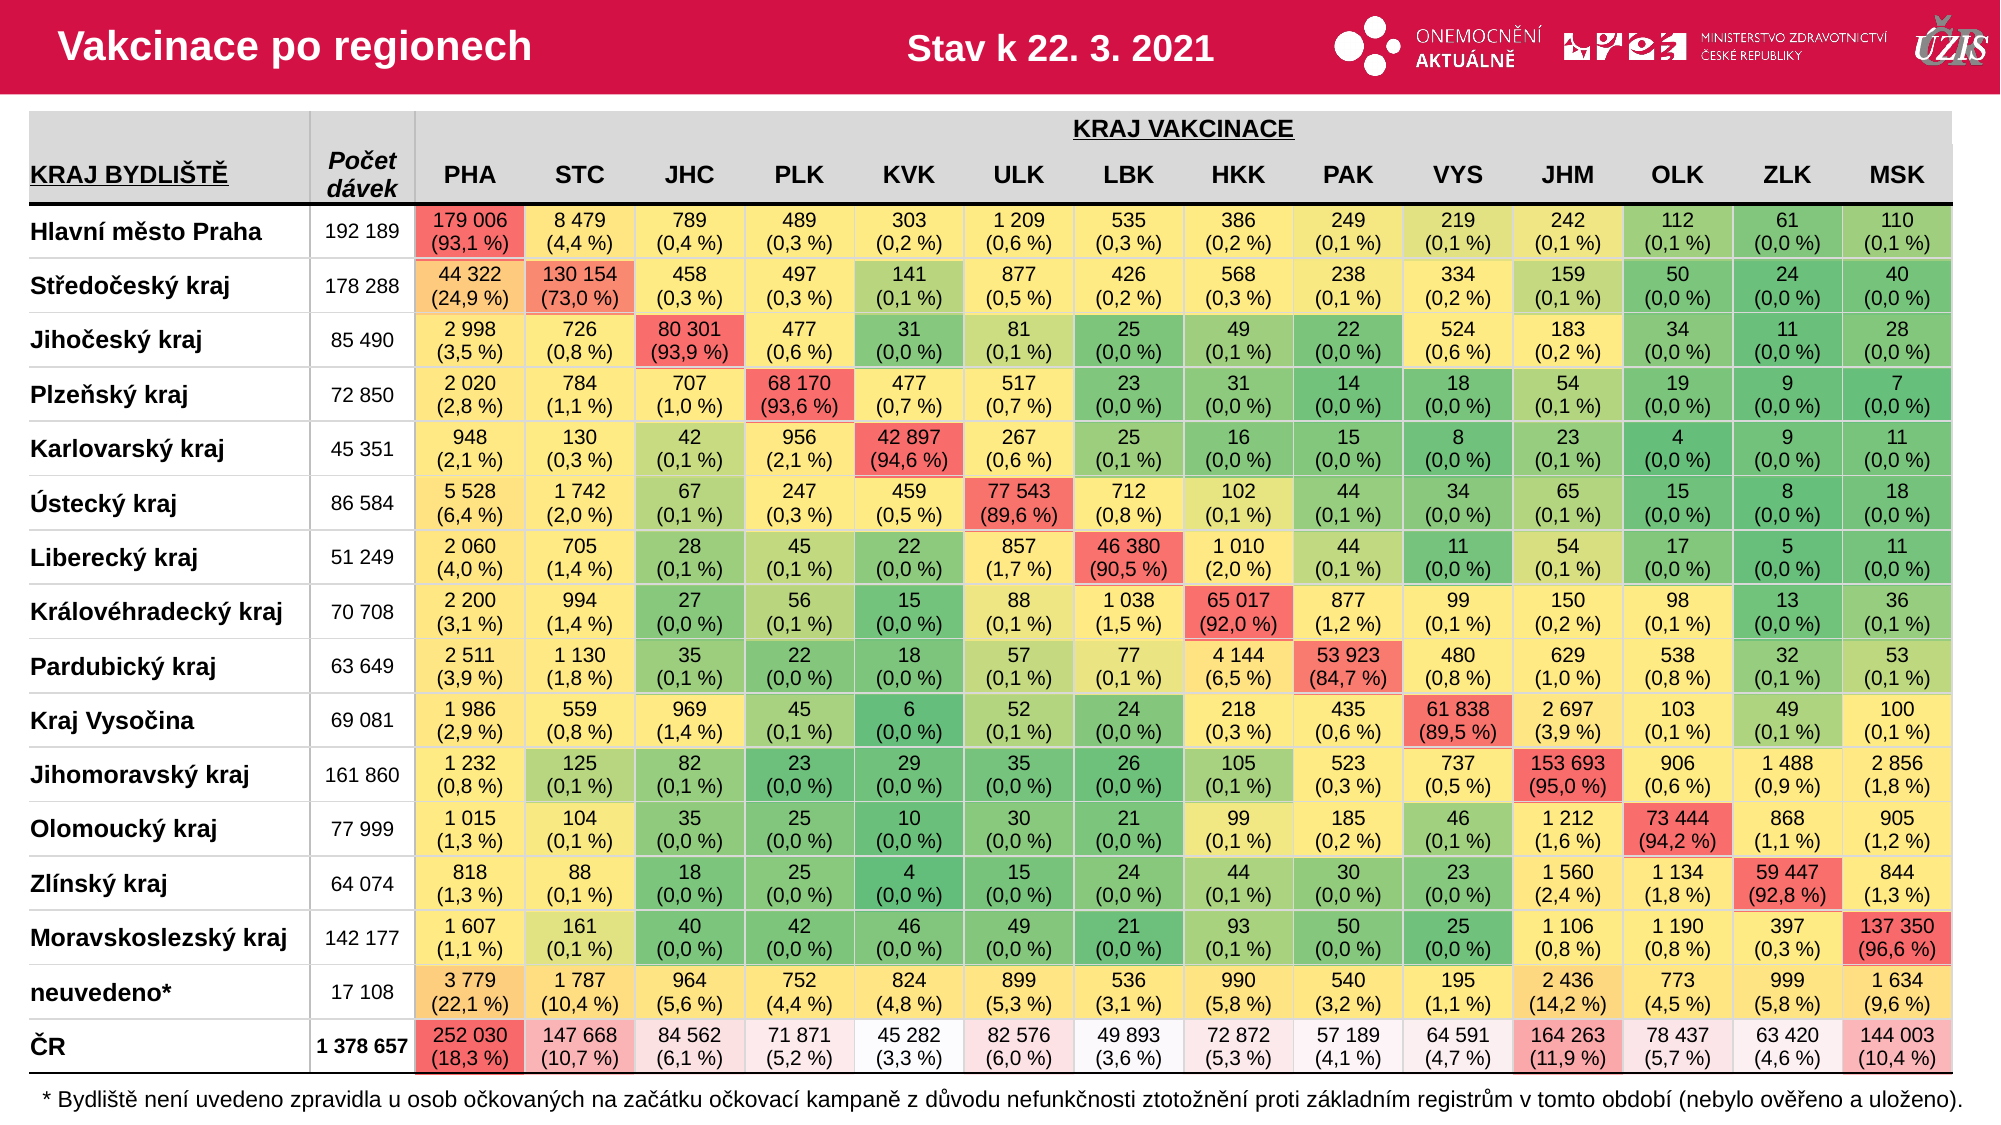

# Vakcinace po regionech
Stav k 22. 3. 2021
|  |  | KRAJ VAKCINACE |  |  |  |  |  |  |  |  |  |  |  |  |  |
| --- | --- | --- | --- | --- | --- | --- | --- | --- | --- | --- | --- | --- | --- | --- | --- |
| KRAJ BYDLIŠTĚ | Počet dávek | PHA | STC | JHC | PLK | KVK | ULK | LBK | HKK | PAK | VYS | JHM | OLK | ZLK | MSK |
| Hlavní město Praha | 192 189 | 179 006 (93,1 %) | 8 479 (4,4 %) | 789 (0,4 %) | 489 (0,3 %) | 303 (0,2 %) | 1 209 (0,6 %) | 535 (0,3 %) | 386 (0,2 %) | 249 (0,1 %) | 219 (0,1 %) | 242 (0,1 %) | 112 (0,1 %) | 61 (0,0 %) | 110 (0,1 %) |
| Středočeský kraj | 178 288 | 44 322 (24,9 %) | 130 154 (73,0 %) | 458 (0,3 %) | 497 (0,3 %) | 141 (0,1 %) | 877 (0,5 %) | 426 (0,2 %) | 568 (0,3 %) | 238 (0,1 %) | 334 (0,2 %) | 159 (0,1 %) | 50 (0,0 %) | 24 (0,0 %) | 40 (0,0 %) |
| Jihočeský kraj | 85 490 | 2 998 (3,5 %) | 726 (0,8 %) | 80 301 (93,9 %) | 477 (0,6 %) | 31 (0,0 %) | 81 (0,1 %) | 25 (0,0 %) | 49 (0,1 %) | 22 (0,0 %) | 524 (0,6 %) | 183 (0,2 %) | 34 (0,0 %) | 11 (0,0 %) | 28 (0,0 %) |
| Plzeňský kraj | 72 850 | 2 020 (2,8 %) | 784 (1,1 %) | 707 (1,0 %) | 68 170 (93,6 %) | 477 (0,7 %) | 517 (0,7 %) | 23 (0,0 %) | 31 (0,0 %) | 14 (0,0 %) | 18 (0,0 %) | 54 (0,1 %) | 19 (0,0 %) | 9 (0,0 %) | 7 (0,0 %) |
| Karlovarský kraj | 45 351 | 948 (2,1 %) | 130 (0,3 %) | 42 (0,1 %) | 956 (2,1 %) | 42 897 (94,6 %) | 267 (0,6 %) | 25 (0,1 %) | 16 (0,0 %) | 15 (0,0 %) | 8 (0,0 %) | 23 (0,1 %) | 4 (0,0 %) | 9 (0,0 %) | 11 (0,0 %) |
| Ústecký kraj | 86 584 | 5 528 (6,4 %) | 1 742 (2,0 %) | 67 (0,1 %) | 247 (0,3 %) | 459 (0,5 %) | 77 543 (89,6 %) | 712 (0,8 %) | 102 (0,1 %) | 44 (0,1 %) | 34 (0,0 %) | 65 (0,1 %) | 15 (0,0 %) | 8 (0,0 %) | 18 (0,0 %) |
| Liberecký kraj | 51 249 | 2 060 (4,0 %) | 705 (1,4 %) | 28 (0,1 %) | 45 (0,1 %) | 22 (0,0 %) | 857 (1,7 %) | 46 380 (90,5 %) | 1 010 (2,0 %) | 44 (0,1 %) | 11 (0,0 %) | 54 (0,1 %) | 17 (0,0 %) | 5 (0,0 %) | 11 (0,0 %) |
| Královéhradecký kraj | 70 708 | 2 200 (3,1 %) | 994 (1,4 %) | 27 (0,0 %) | 56 (0,1 %) | 15 (0,0 %) | 88 (0,1 %) | 1 038 (1,5 %) | 65 017 (92,0 %) | 877 (1,2 %) | 99 (0,1 %) | 150 (0,2 %) | 98 (0,1 %) | 13 (0,0 %) | 36 (0,1 %) |
| Pardubický kraj | 63 649 | 2 511 (3,9 %) | 1 130 (1,8 %) | 35 (0,1 %) | 22 (0,0 %) | 18 (0,0 %) | 57 (0,1 %) | 77 (0,1 %) | 4 144 (6,5 %) | 53 923 (84,7 %) | 480 (0,8 %) | 629 (1,0 %) | 538 (0,8 %) | 32 (0,1 %) | 53 (0,1 %) |
| Kraj Vysočina | 69 081 | 1 986 (2,9 %) | 559 (0,8 %) | 969 (1,4 %) | 45 (0,1 %) | 6 (0,0 %) | 52 (0,1 %) | 24 (0,0 %) | 218 (0,3 %) | 435 (0,6 %) | 61 838 (89,5 %) | 2 697 (3,9 %) | 103 (0,1 %) | 49 (0,1 %) | 100 (0,1 %) |
| Jihomoravský kraj | 161 860 | 1 232 (0,8 %) | 125 (0,1 %) | 82 (0,1 %) | 23 (0,0 %) | 29 (0,0 %) | 35 (0,0 %) | 26 (0,0 %) | 105 (0,1 %) | 523 (0,3 %) | 737 (0,5 %) | 153 693 (95,0 %) | 906 (0,6 %) | 1 488 (0,9 %) | 2 856 (1,8 %) |
| Olomoucký kraj | 77 999 | 1 015 (1,3 %) | 104 (0,1 %) | 35 (0,0 %) | 25 (0,0 %) | 10 (0,0 %) | 30 (0,0 %) | 21 (0,0 %) | 99 (0,1 %) | 185 (0,2 %) | 46 (0,1 %) | 1 212 (1,6 %) | 73 444 (94,2 %) | 868 (1,1 %) | 905 (1,2 %) |
| Zlínský kraj | 64 074 | 818 (1,3 %) | 88 (0,1 %) | 18 (0,0 %) | 25 (0,0 %) | 4 (0,0 %) | 15 (0,0 %) | 24 (0,0 %) | 44 (0,1 %) | 30 (0,0 %) | 23 (0,0 %) | 1 560 (2,4 %) | 1 134 (1,8 %) | 59 447 (92,8 %) | 844 (1,3 %) |
| Moravskoslezský kraj | 142 177 | 1 607 (1,1 %) | 161 (0,1 %) | 40 (0,0 %) | 42 (0,0 %) | 46 (0,0 %) | 49 (0,0 %) | 21 (0,0 %) | 93 (0,1 %) | 50 (0,0 %) | 25 (0,0 %) | 1 106 (0,8 %) | 1 190 (0,8 %) | 397 (0,3 %) | 137 350 (96,6 %) |
| neuvedeno\* | 17 108 | 3 779 (22,1 %) | 1 787 (10,4 %) | 964 (5,6 %) | 752 (4,4 %) | 824 (4,8 %) | 899 (5,3 %) | 536 (3,1 %) | 990 (5,8 %) | 540 (3,2 %) | 195 (1,1 %) | 2 436 (14,2 %) | 773 (4,5 %) | 999 (5,8 %) | 1 634 (9,6 %) |
| ČR | 1 378 657 | 252 030 (18,3 %) | 147 668 (10,7 %) | 84 562 (6,1 %) | 71 871 (5,2 %) | 45 282 (3,3 %) | 82 576 (6,0 %) | 49 893 (3,6 %) | 72 872 (5,3 %) | 57 189 (4,1 %) | 64 591 (4,7 %) | 164 263 (11,9 %) | 78 437 (5,7 %) | 63 420 (4,6 %) | 144 003 (10,4 %) |
|  |  |  |  |  |  |  |  |  |  |  |  |  |  |
| --- | --- | --- | --- | --- | --- | --- | --- | --- | --- | --- | --- | --- | --- |
|  |  |  |  |  |  |  |  |  |  |  |  |  |  |
|  |  |  |  |  |  |  |  |  |  |  |  |  |  |
|  |  |  |  |  |  |  |  |  |  |  |  |  |  |
|  |  |  |  |  |  |  |  |  |  |  |  |  |  |
|  |  |  |  |  |  |  |  |  |  |  |  |  |  |
|  |  |  |  |  |  |  |  |  |  |  |  |  |  |
|  |  |  |  |  |  |  |  |  |  |  |  |  |  |
|  |  |  |  |  |  |  |  |  |  |  |  |  |  |
|  |  |  |  |  |  |  |  |  |  |  |  |  |  |
|  |  |  |  |  |  |  |  |  |  |  |  |  |  |
|  |  |  |  |  |  |  |  |  |  |  |  |  |  |
|  |  |  |  |  |  |  |  |  |  |  |  |  |  |
|  |  |  |  |  |  |  |  |  |  |  |  |  |  |
|  |  |  |  |  |  |  |  |  |  |  |  |  |  |
|  |  |  |  |  |  |  |  |  |  |  |  |  |  |
* Bydliště není uvedeno zpravidla u osob očkovaných na začátku očkovací kampaně z důvodu nefunkčnosti ztotožnění proti základním registrům v tomto období (nebylo ověřeno a uloženo).